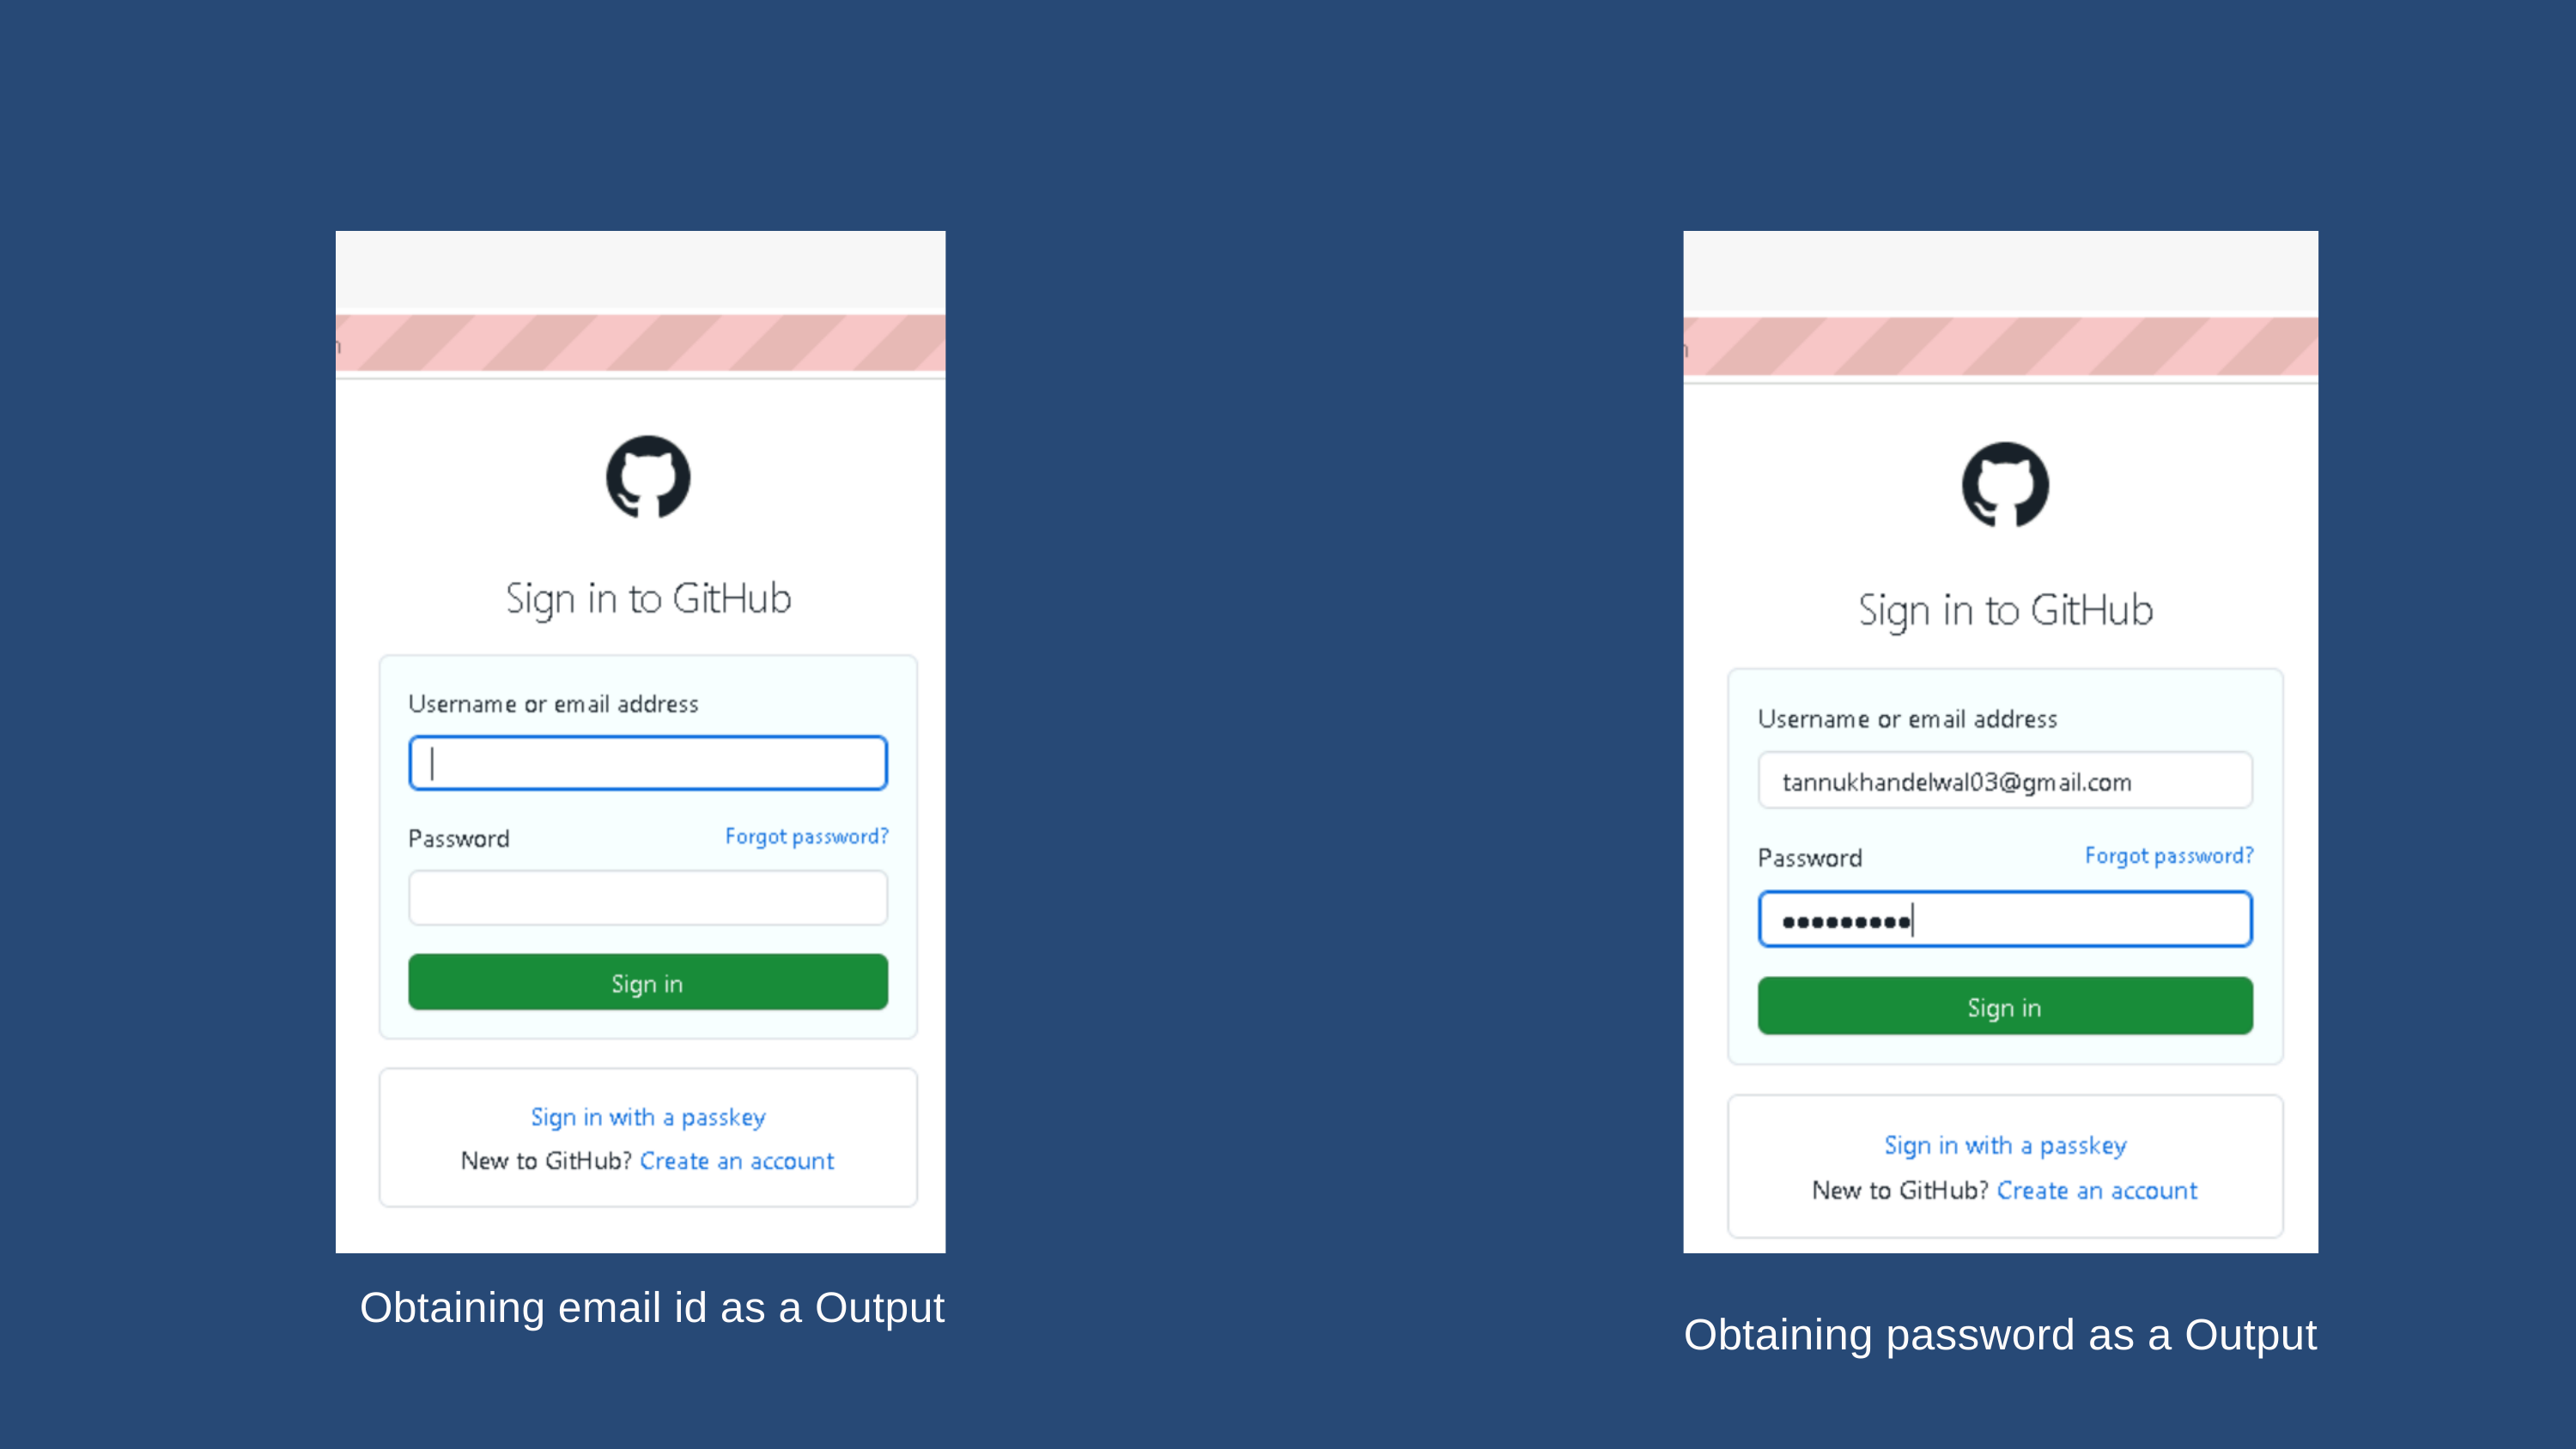

Obtaining email id as a Output
Obtaining password as a Output